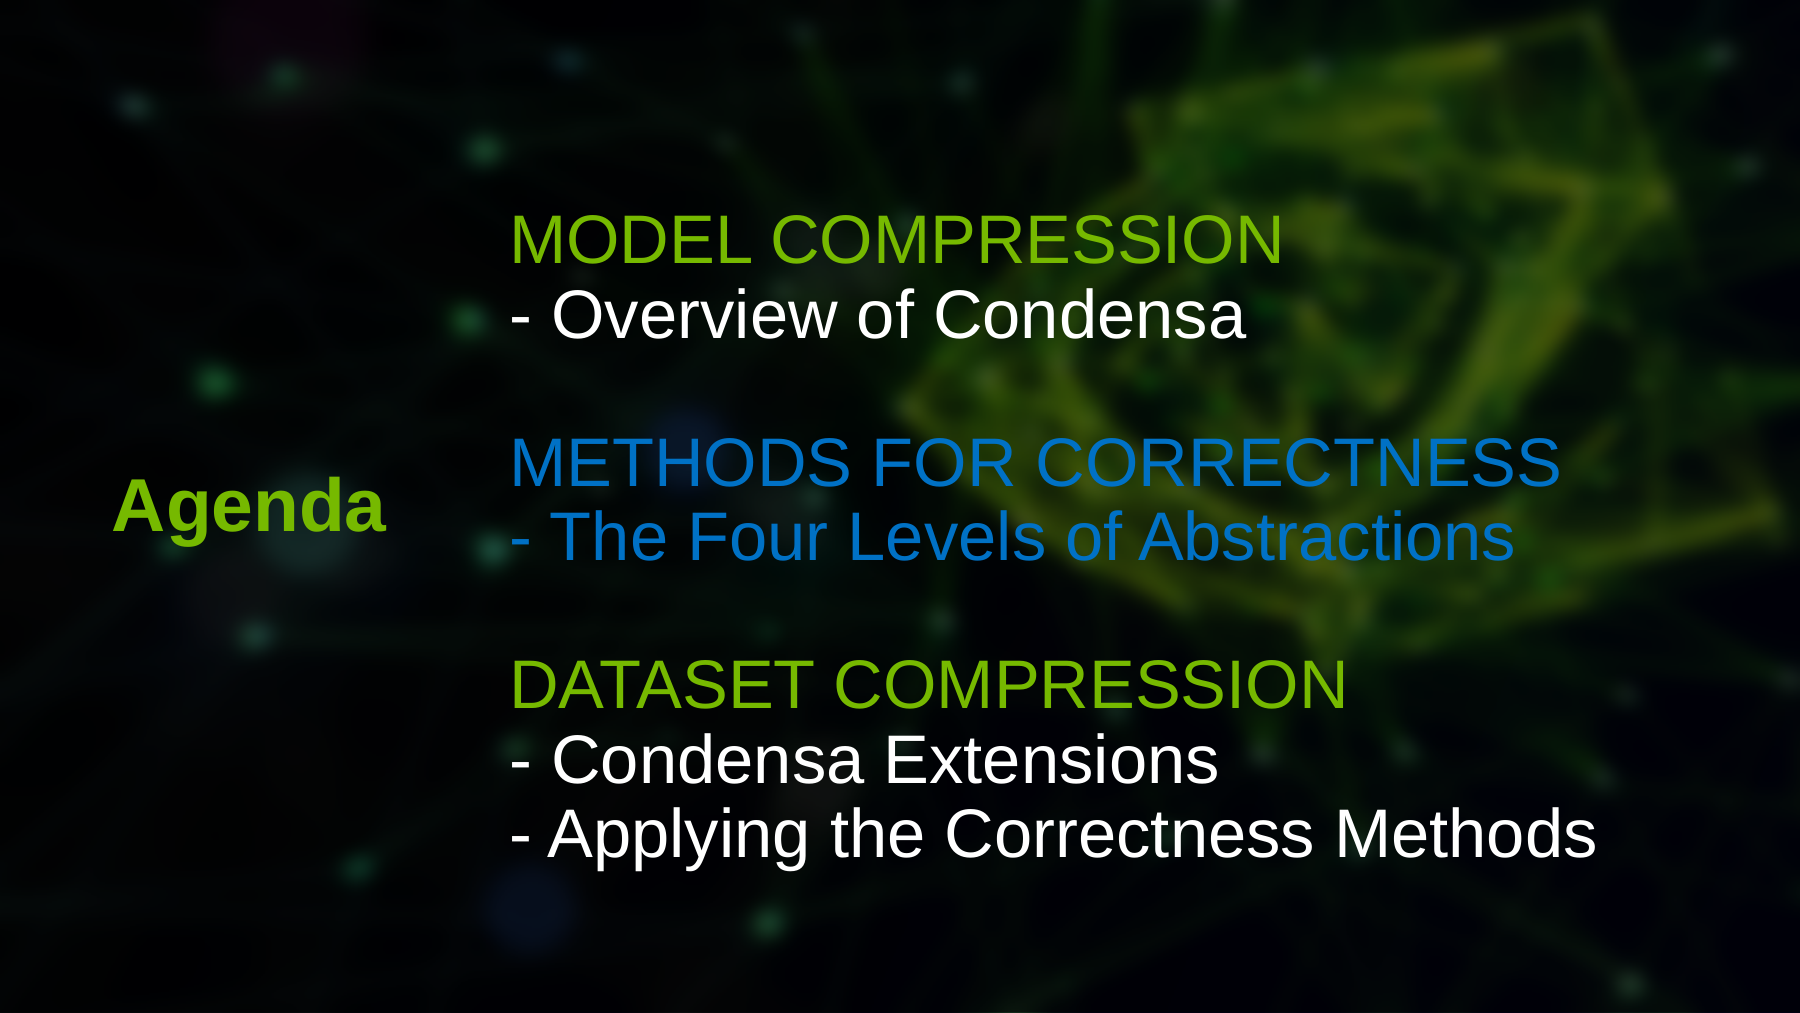

MODEL COMPRESSION
- Overview of Condensa
METHODS FOR CORRECTNESS
- The Four Levels of Abstractions
DATASET COMPRESSION
- Condensa Extensions
- Applying the Correctness Methods
# Agenda